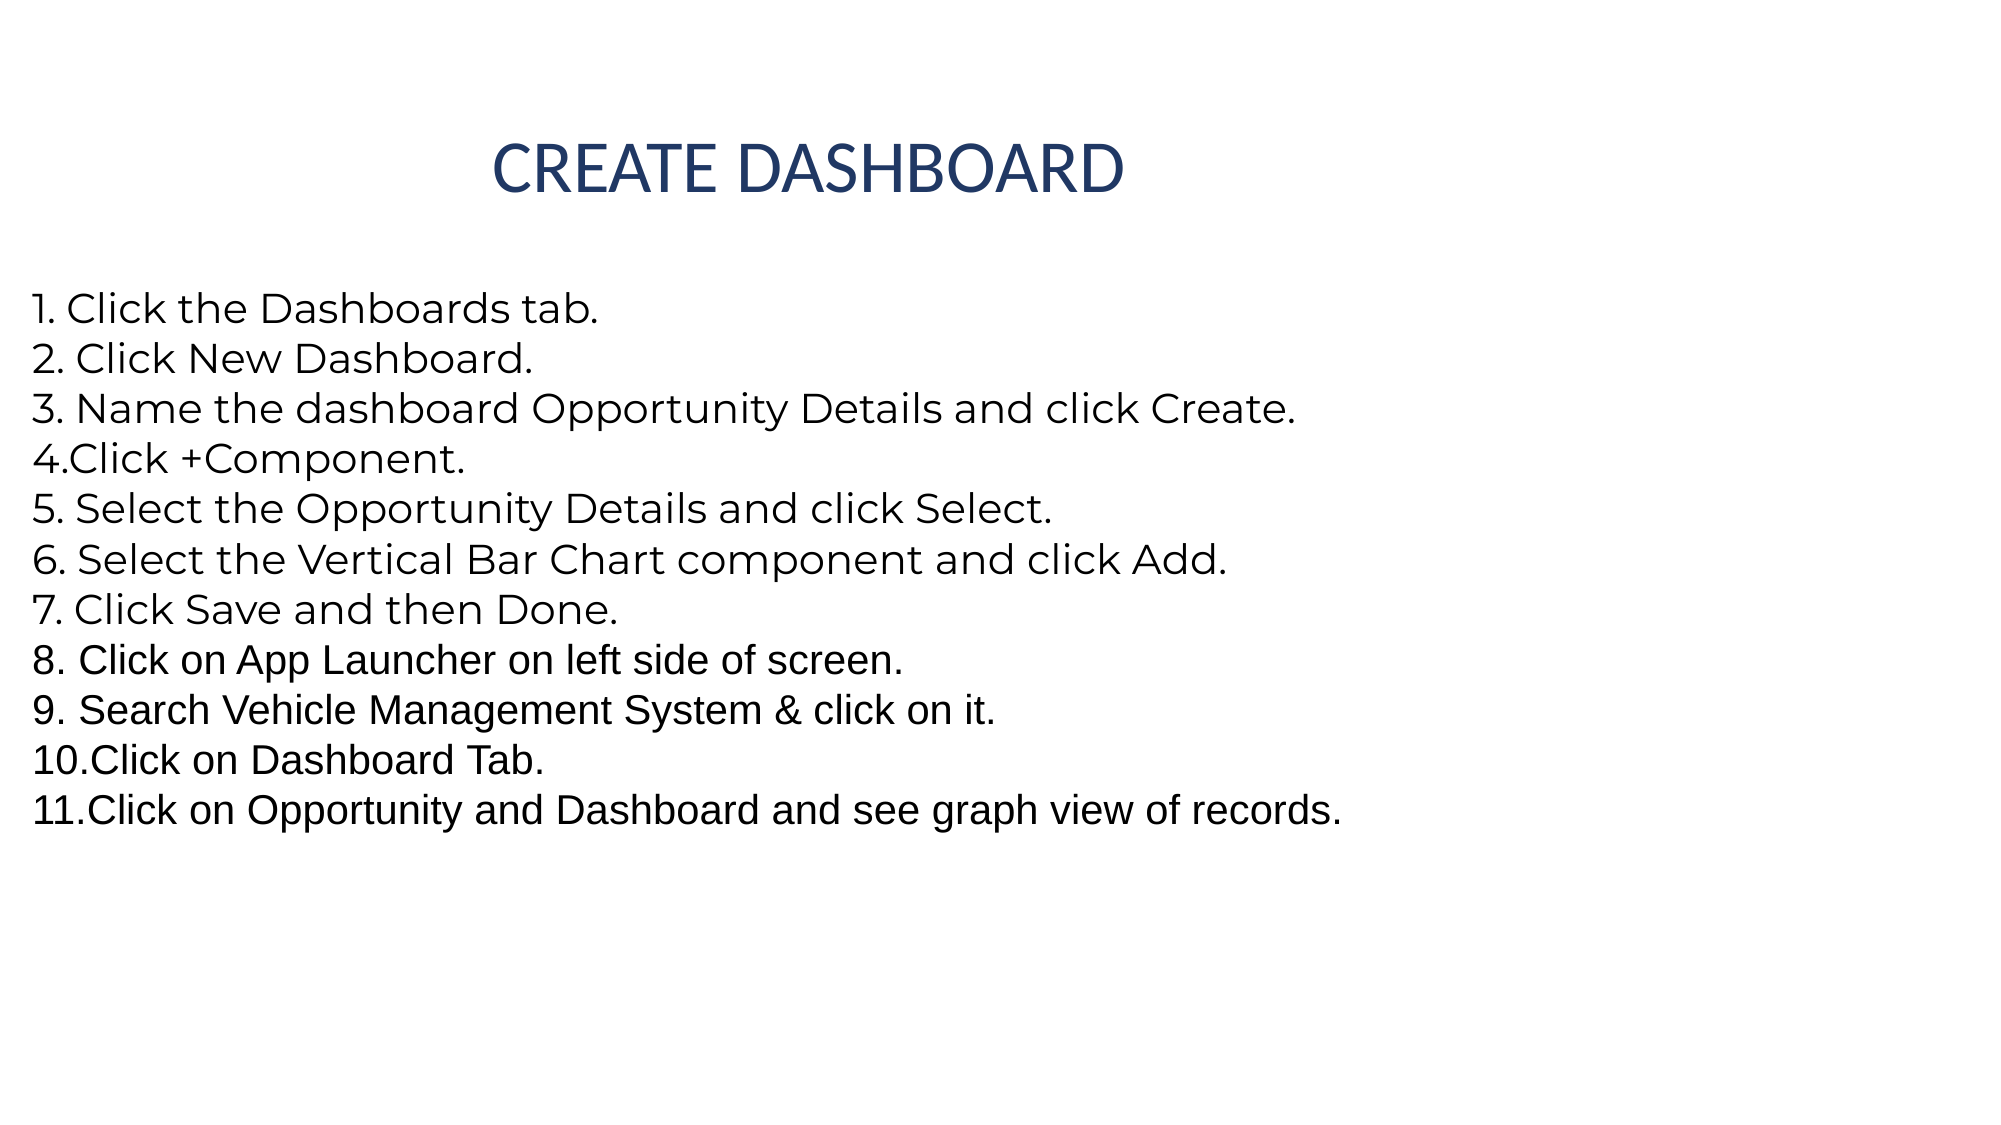

# CREATE DASHBOARD
1. Click the Dashboards tab.
2. Click New Dashboard.
3. Name the dashboard Opportunity Details and click Create.
4.Click +Component.
5. Select the Opportunity Details and click Select.
6. Select the Vertical Bar Chart component and click Add.
7. Click Save and then Done.
8. Click on App Launcher on left side of screen.
9. Search Vehicle Management System & click on it.
10.Click on Dashboard Tab.
11.Click on Opportunity and Dashboard and see graph view of records.